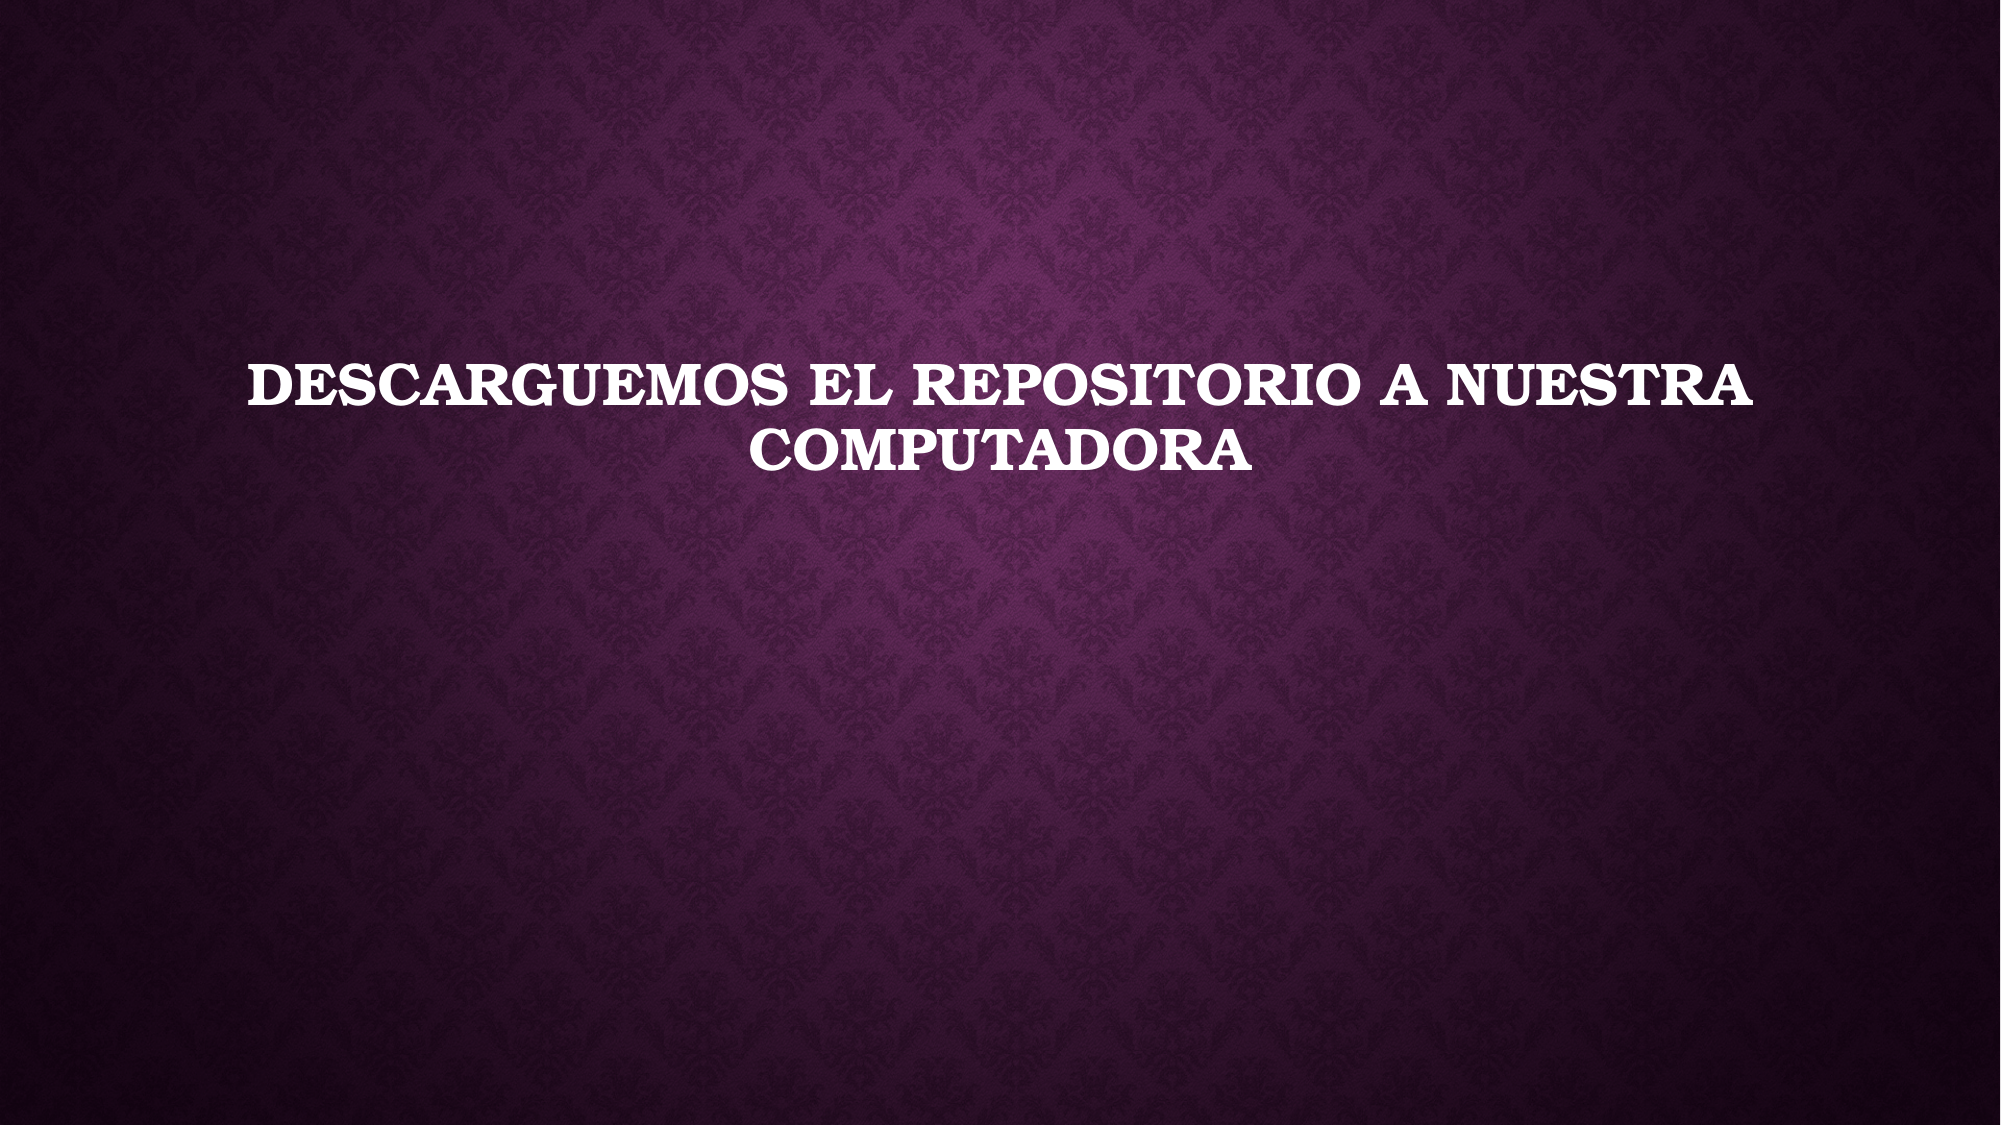

# Descarguemos el repositorio a nuestra computadora